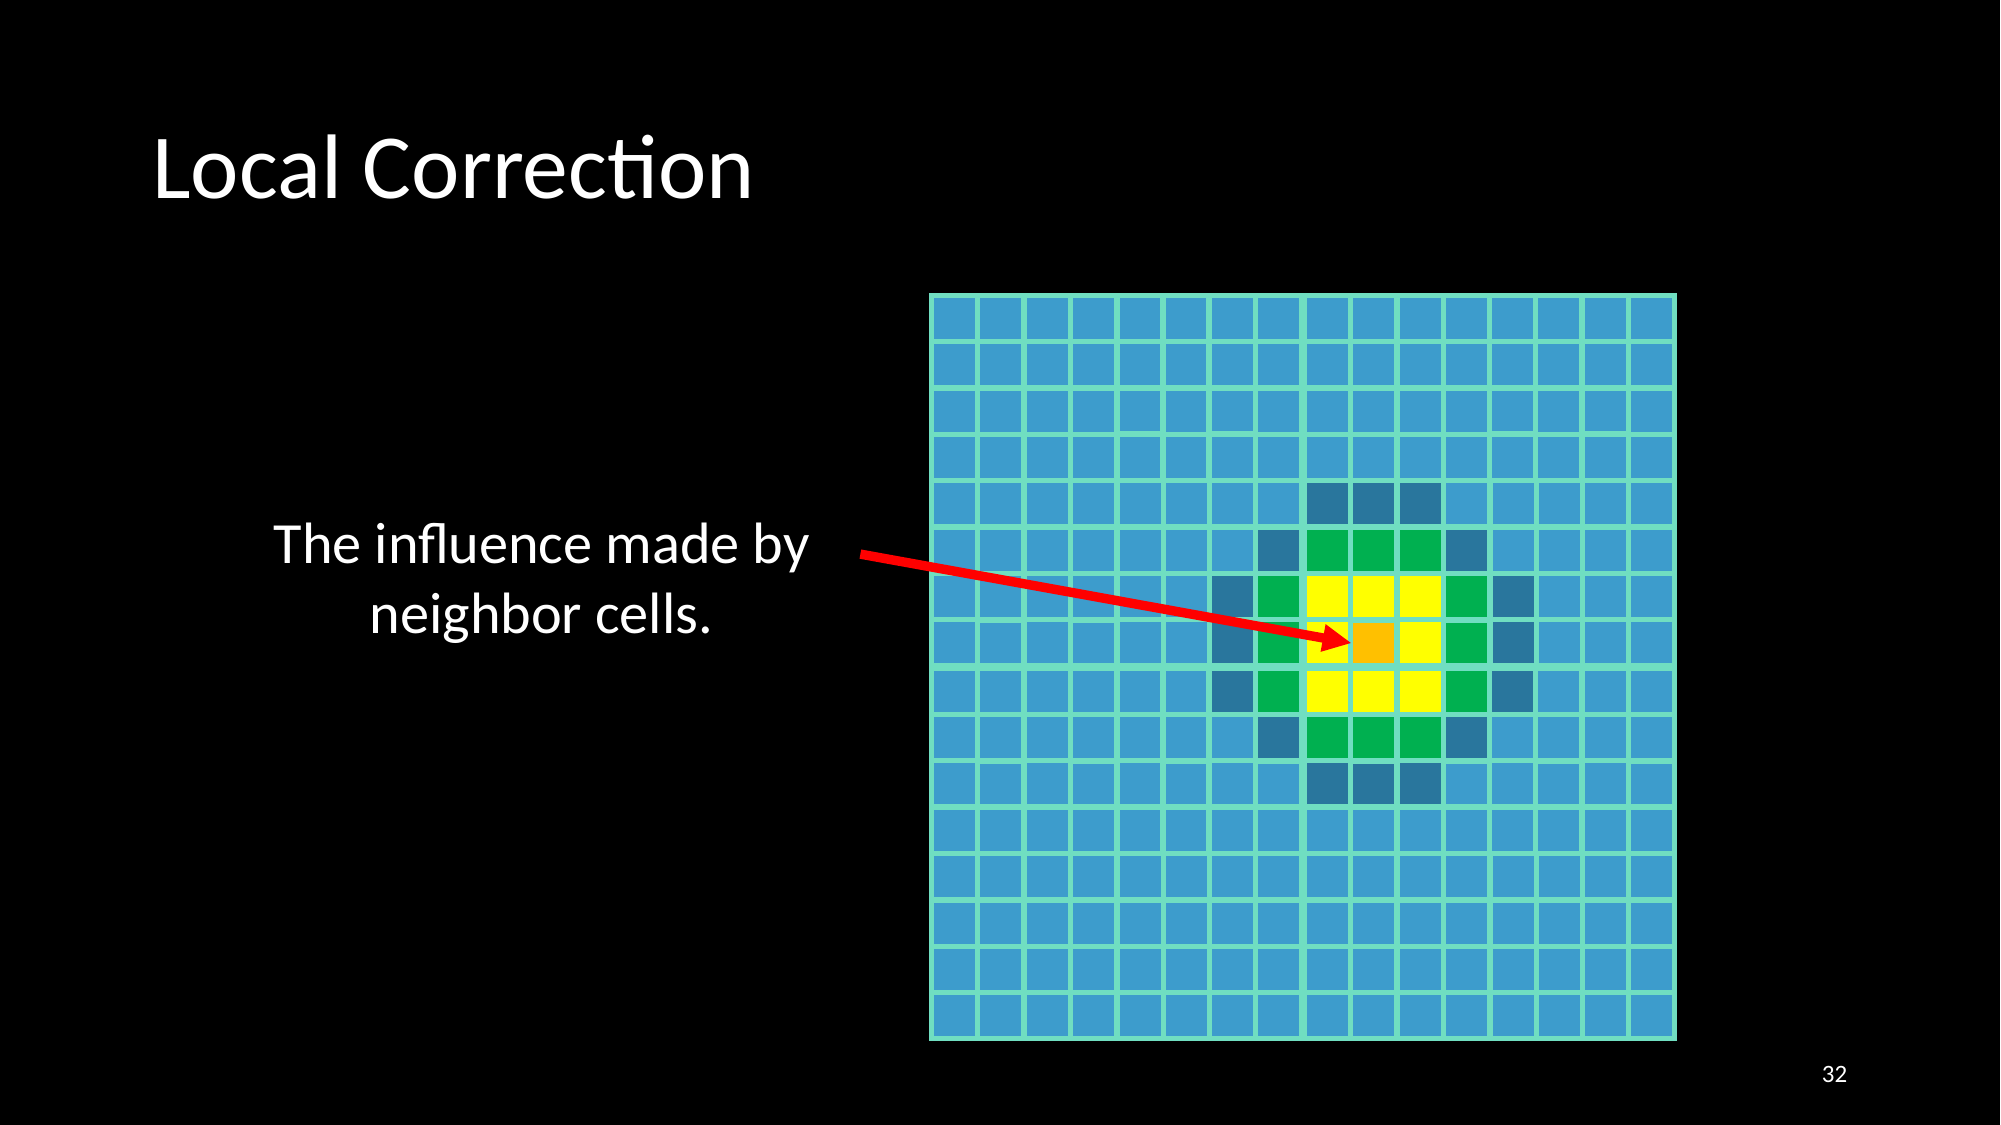

# Local Correction

The influence made by neighbor cells.
32